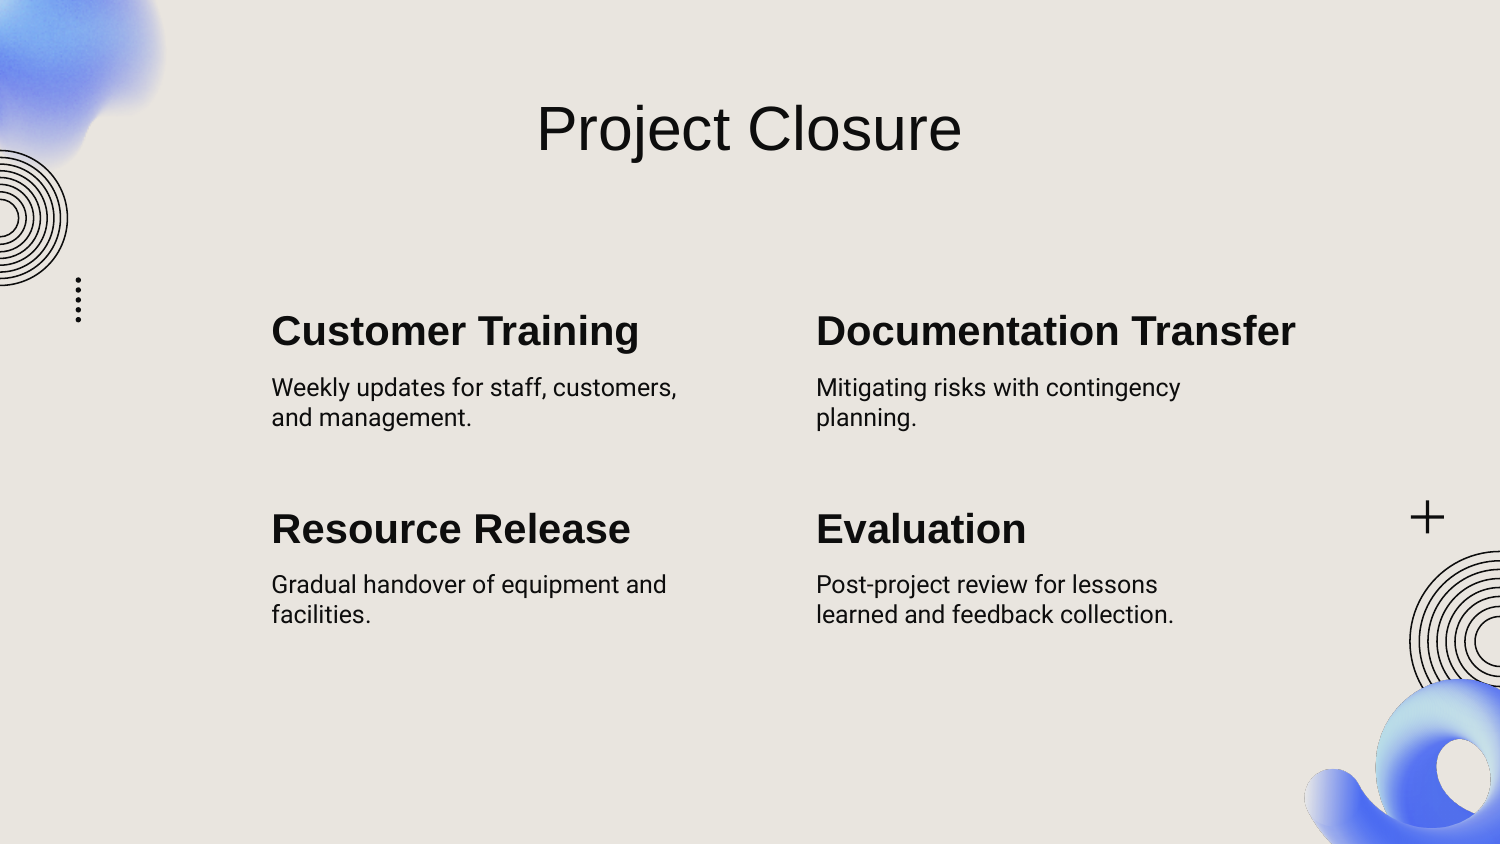

# Project Closure
Customer Training
Documentation Transfer
Weekly updates for staff, customers, and management.
Mitigating risks with contingency planning.
Resource Release
Evaluation
Gradual handover of equipment and facilities.
Post-project review for lessons learned and feedback collection.